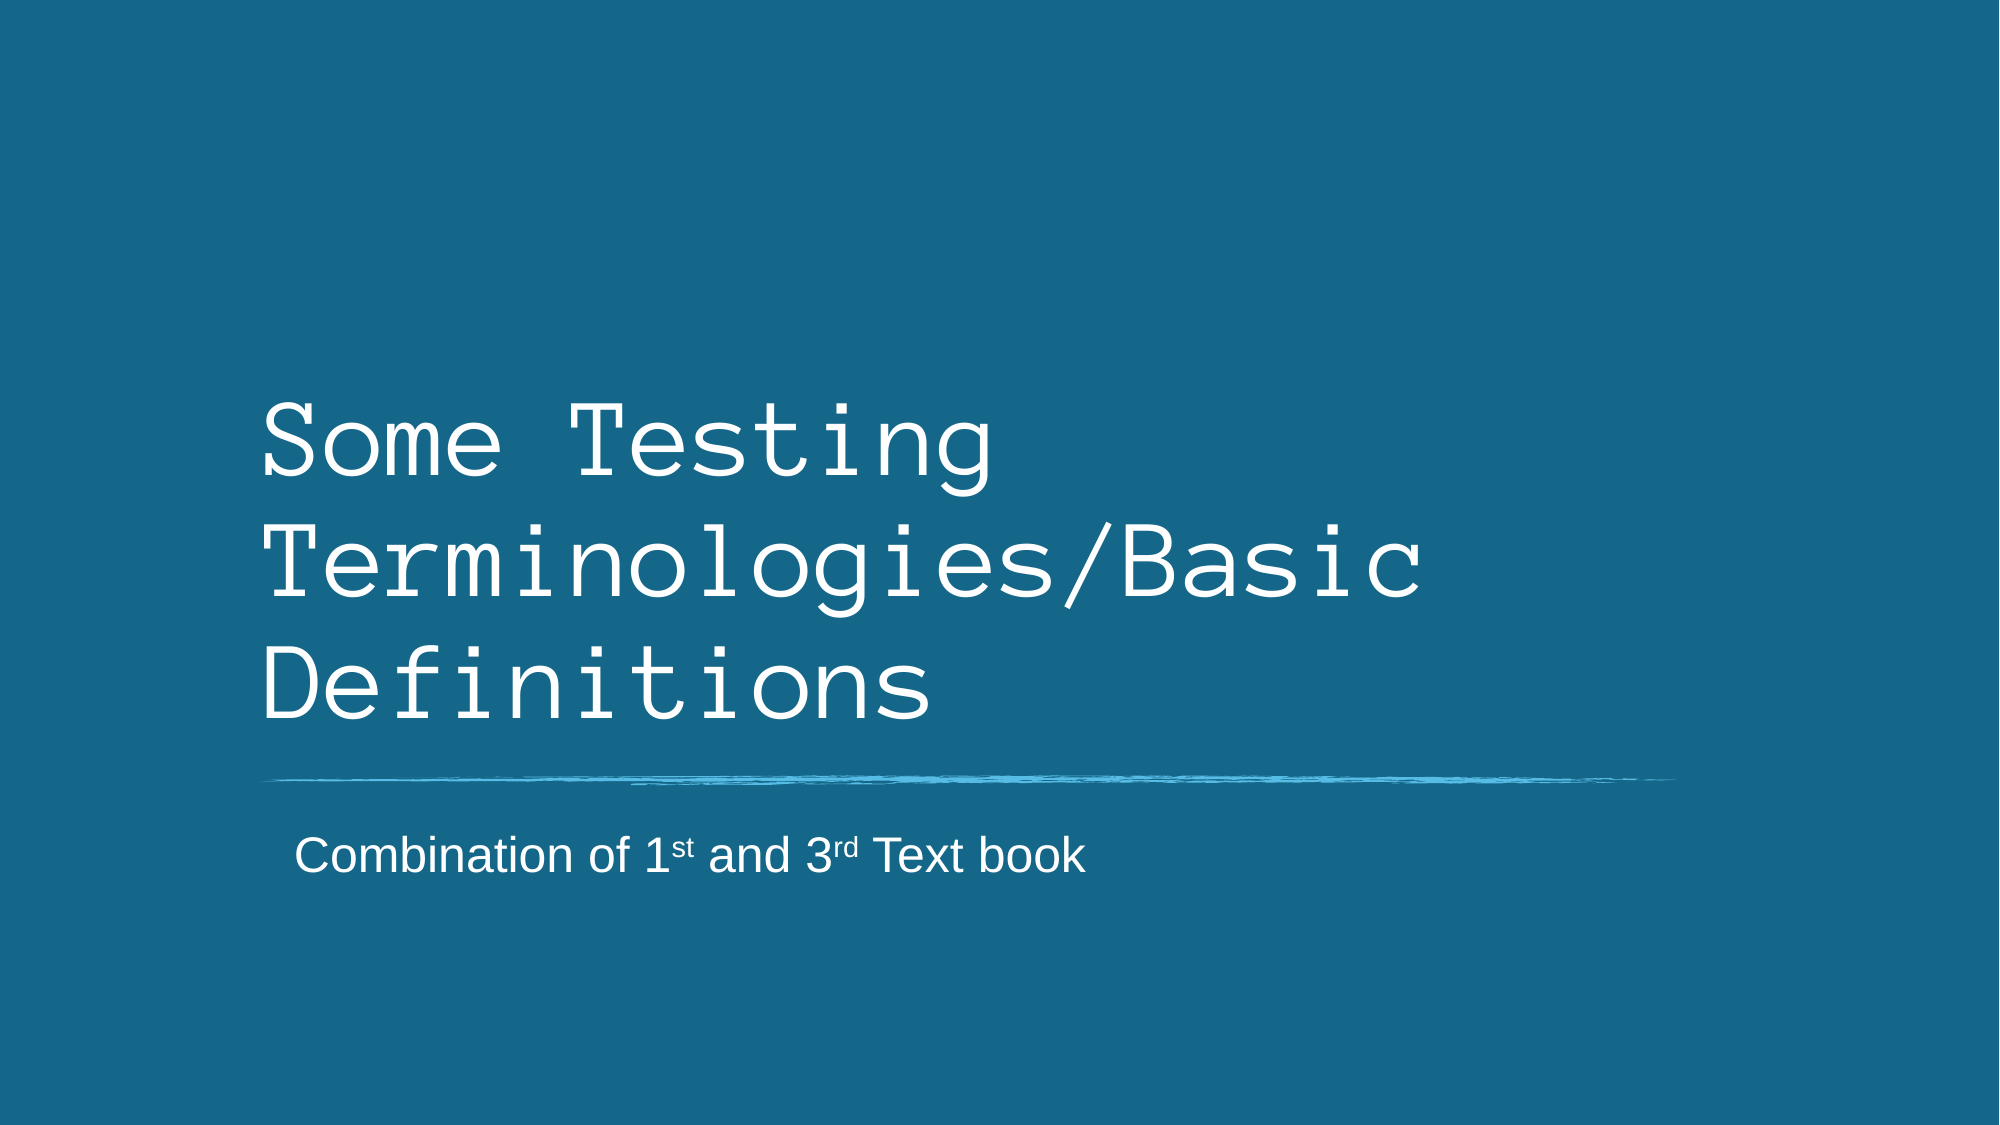

# Some Testing Terminologies/Basic Definitions
Combination of 1st and 3rd Text book